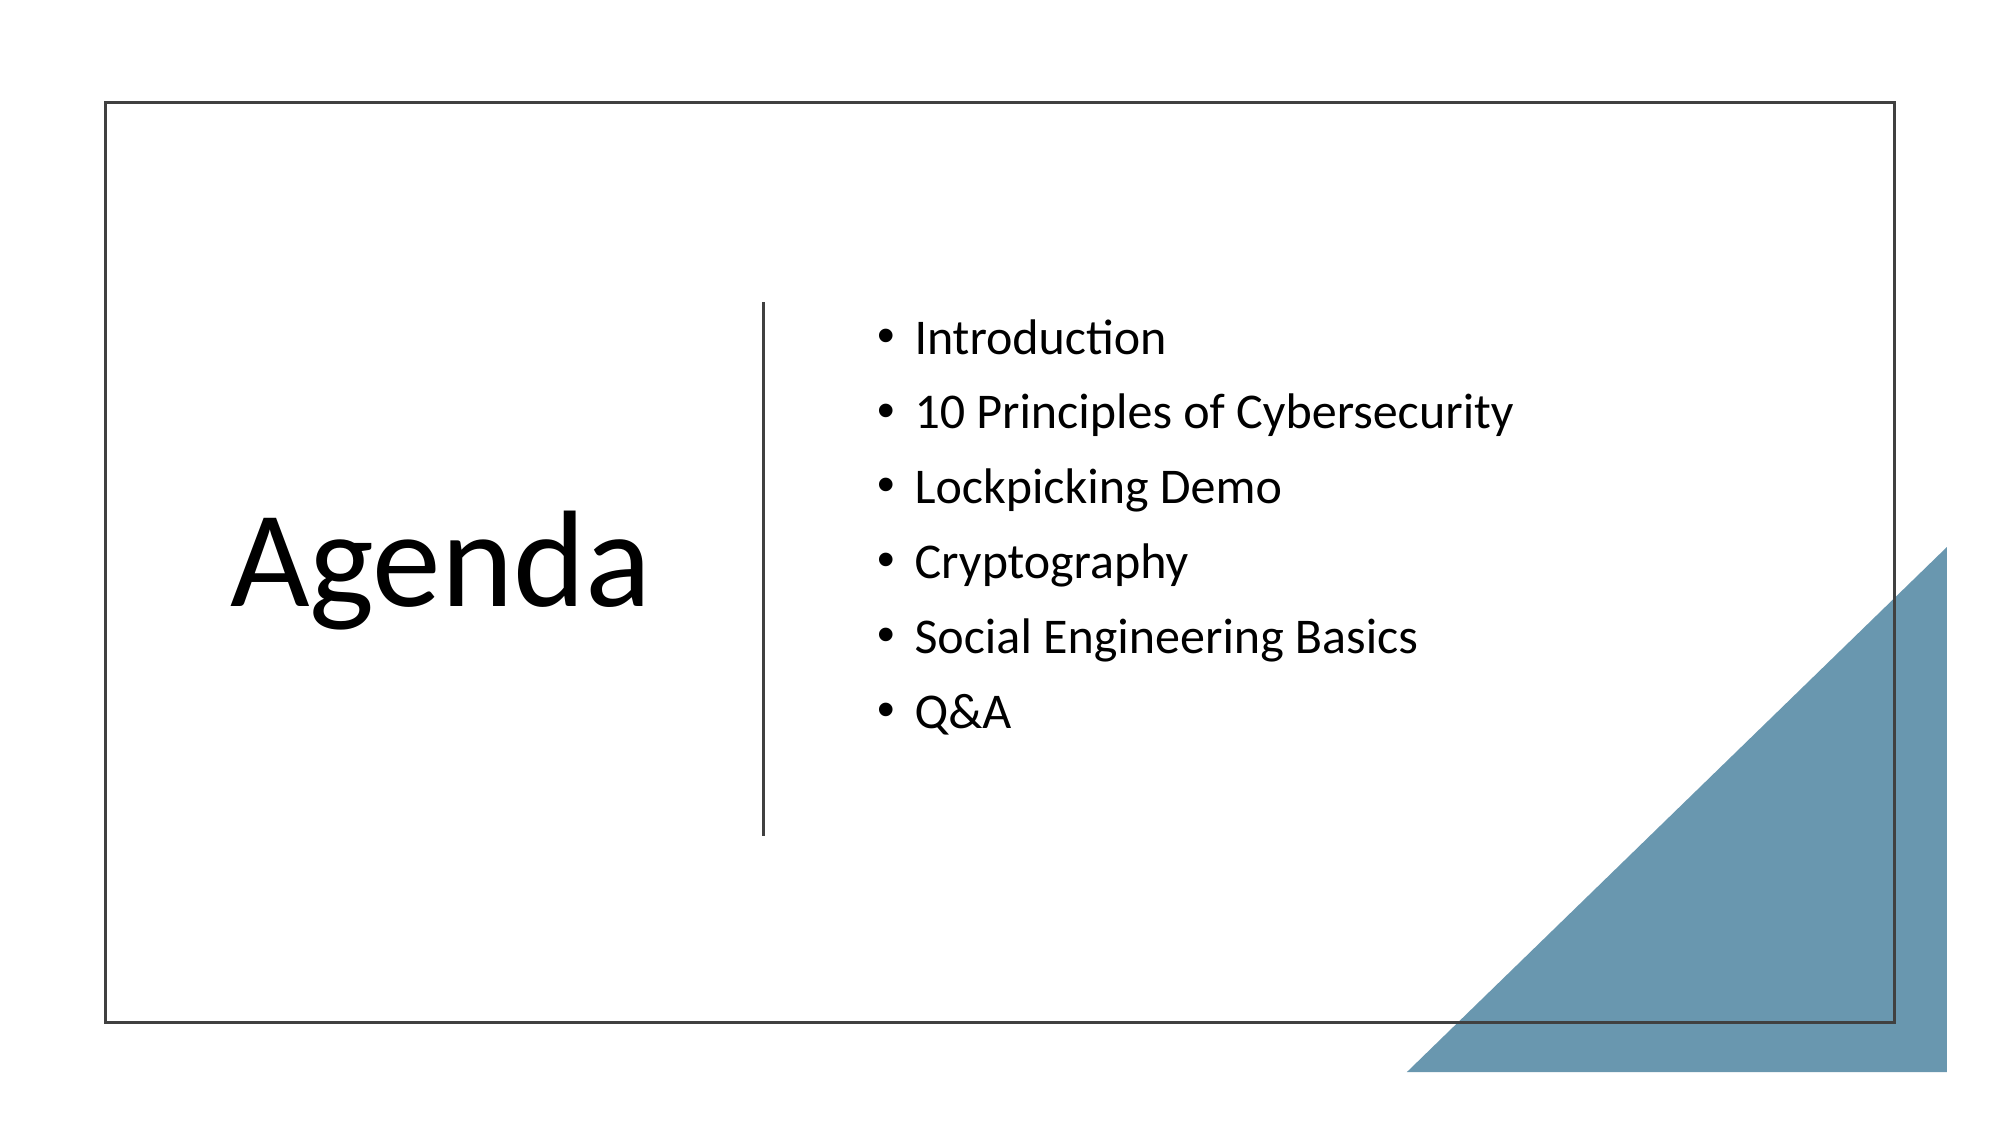

# Agenda
Introduction
10 Principles of Cybersecurity
Lockpicking Demo
Cryptography
Social Engineering Basics
Q&A